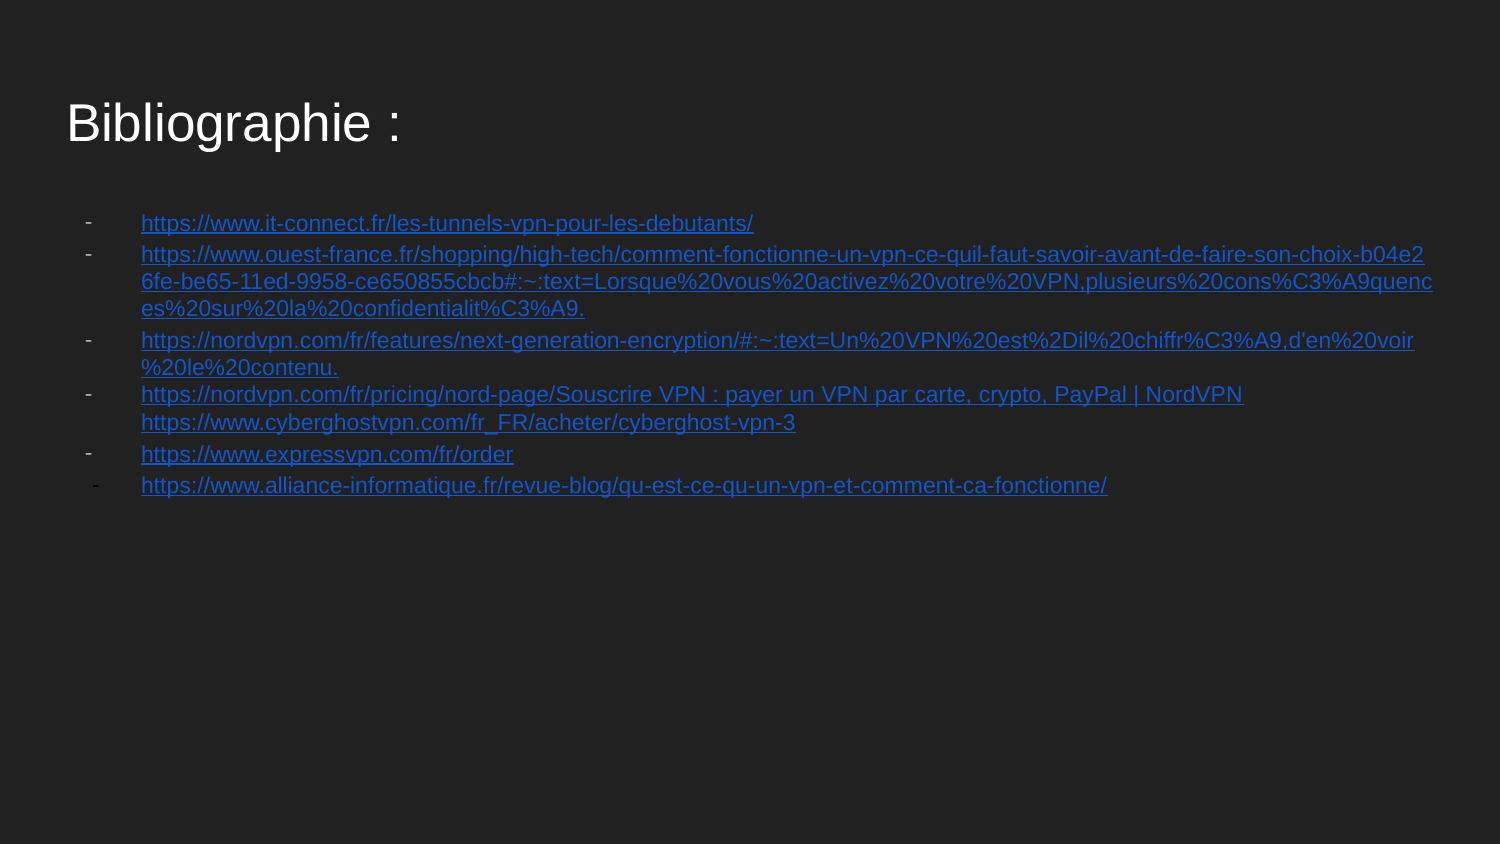

# Bibliographie :
https://www.it-connect.fr/les-tunnels-vpn-pour-les-debutants/
https://www.ouest-france.fr/shopping/high-tech/comment-fonctionne-un-vpn-ce-quil-faut-savoir-avant-de-faire-son-choix-b04e26fe-be65-11ed-9958-ce650855cbcb#:~:text=Lorsque%20vous%20activez%20votre%20VPN,plusieurs%20cons%C3%A9quences%20sur%20la%20confidentialit%C3%A9.
https://nordvpn.com/fr/features/next-generation-encryption/#:~:text=Un%20VPN%20est%2Dil%20chiffr%C3%A9,d'en%20voir%20le%20contenu.
https://nordvpn.com/fr/pricing/nord-page/Souscrire VPN : payer un VPN par carte, crypto, PayPal | NordVPNhttps://www.cyberghostvpn.com/fr_FR/acheter/cyberghost-vpn-3
https://www.expressvpn.com/fr/order
https://www.alliance-informatique.fr/revue-blog/qu-est-ce-qu-un-vpn-et-comment-ca-fonctionne/